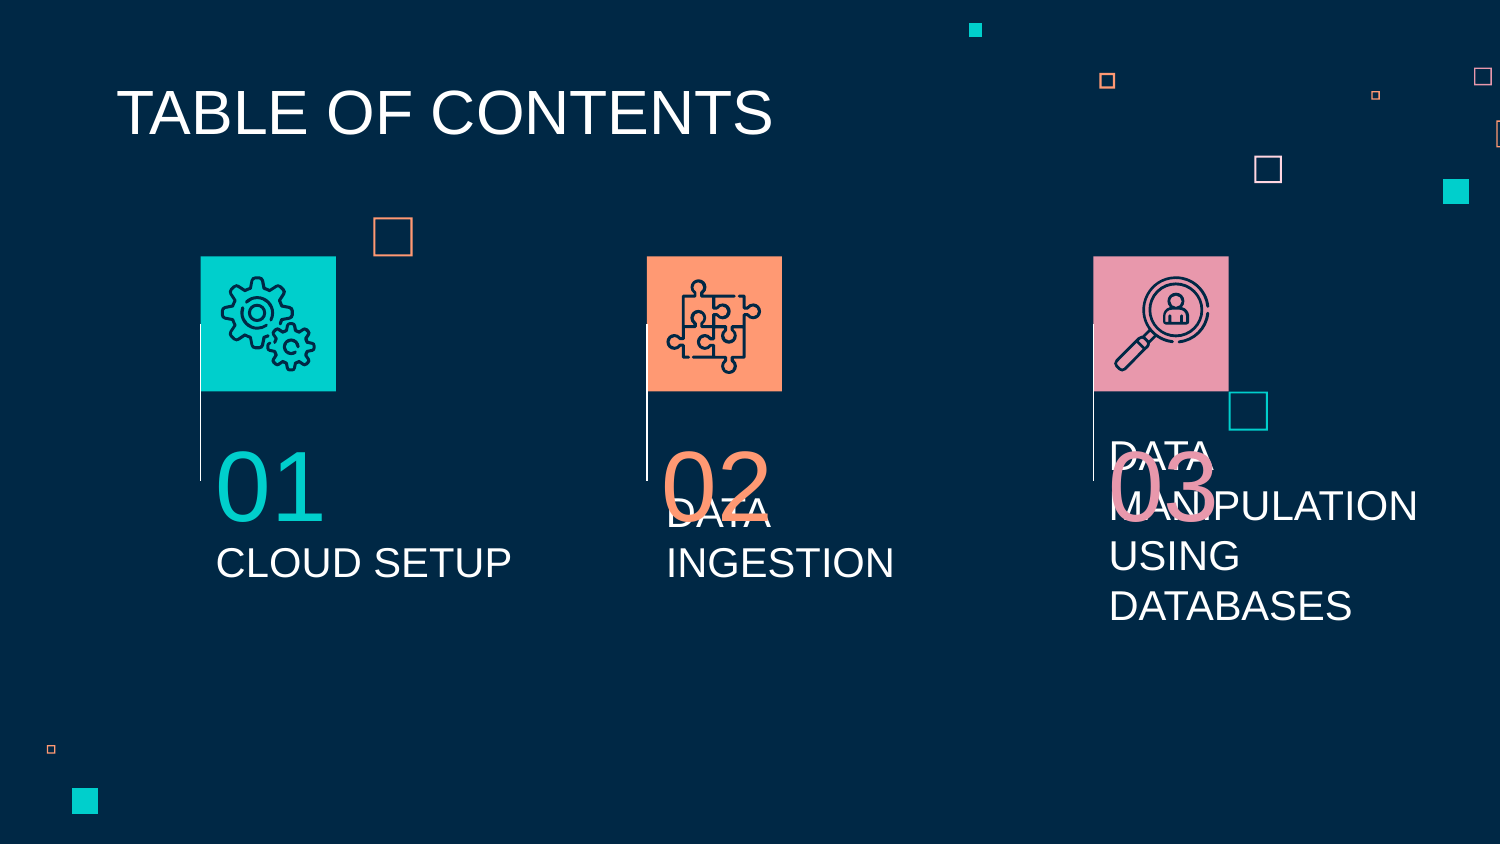

TABLE OF CONTENTS

01
02
03
# CLOUD SETUP
DATA INGESTION
DATA MANIPULATION USING DATABASES